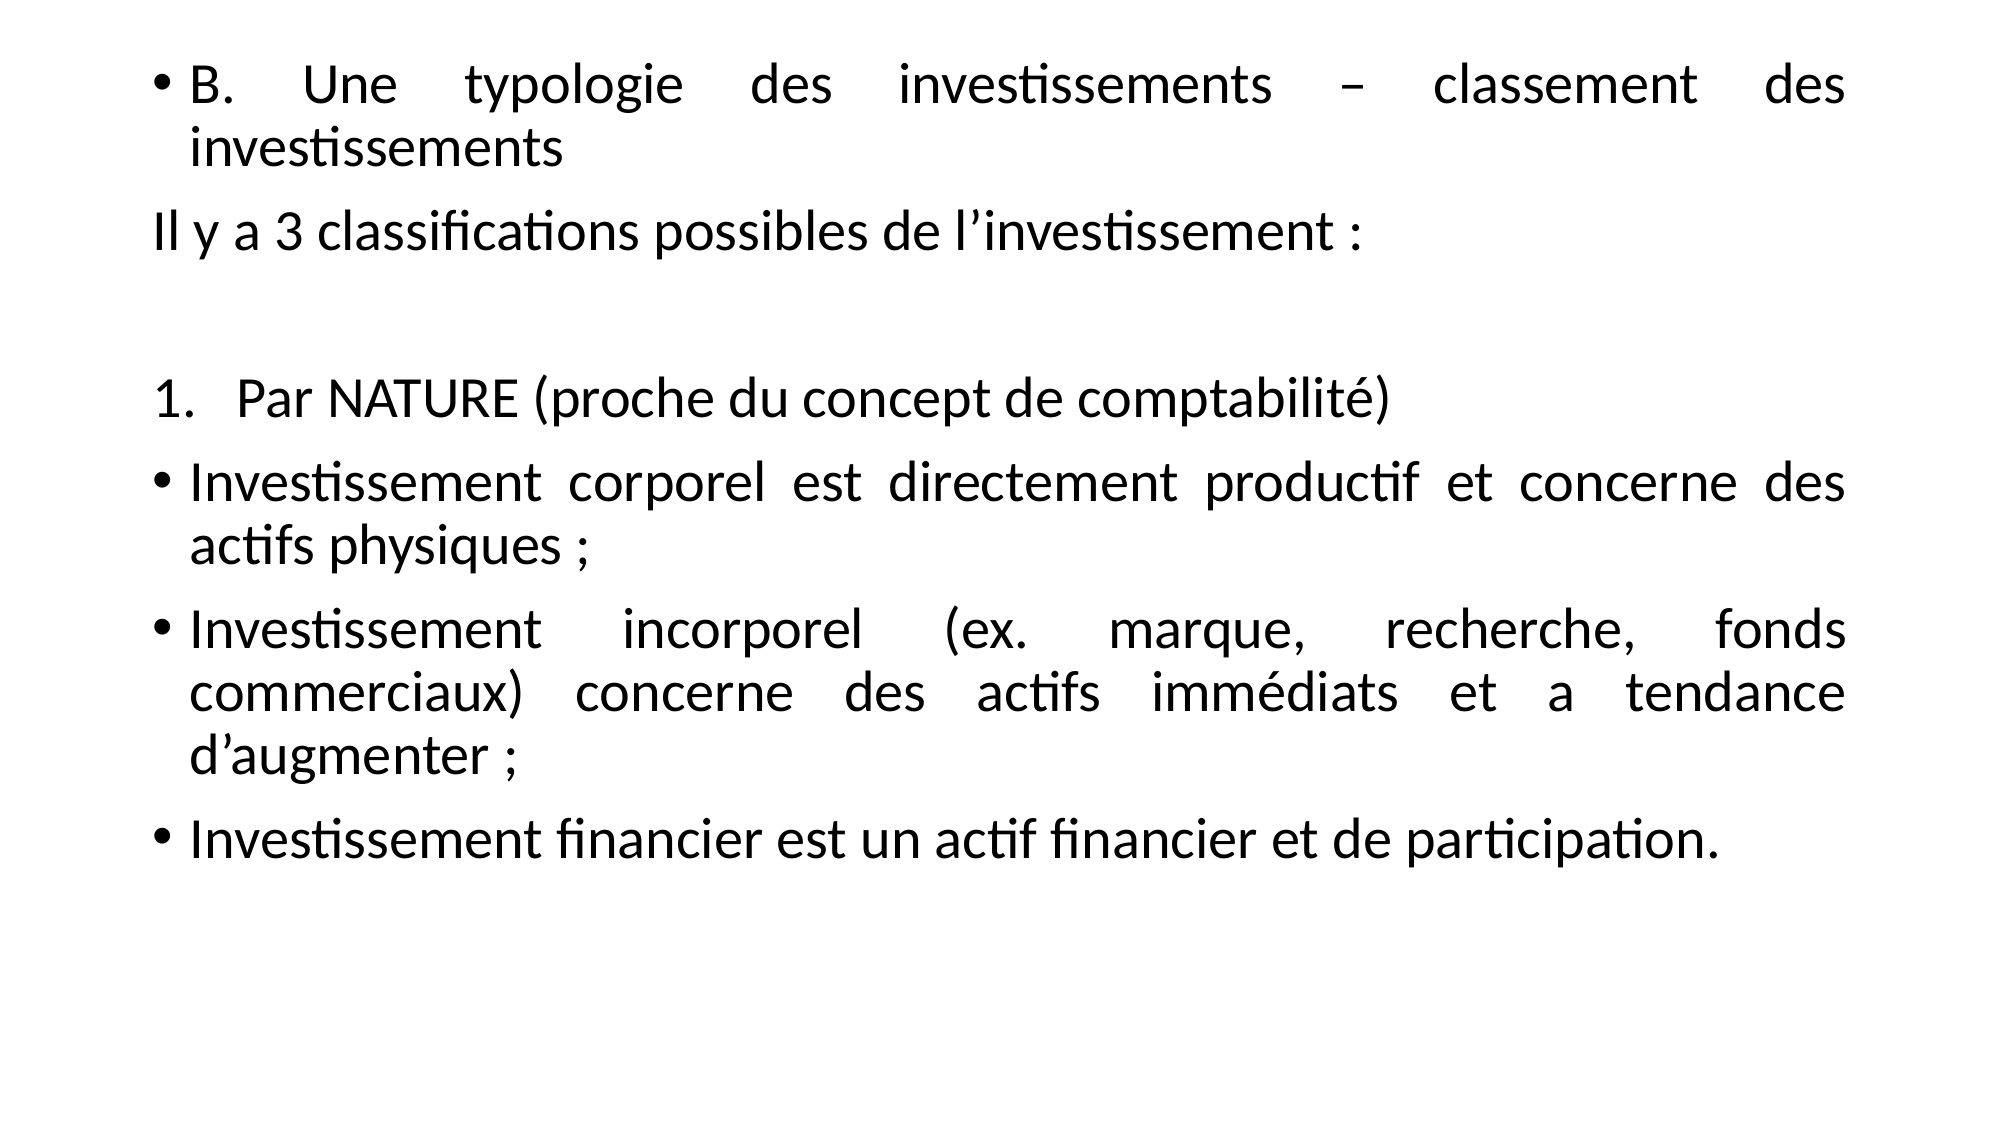

B. Une typologie des investissements – classement des investissements
Il y a 3 classifications possibles de l’investissement :

Par NATURE (proche du concept de comptabilité)
Investissement corporel est directement productif et concerne des actifs physiques ;
Investissement incorporel (ex. marque, recherche, fonds commerciaux) concerne des actifs immédiats et a tendance d’augmenter ;
Investissement financier est un actif financier et de participation.